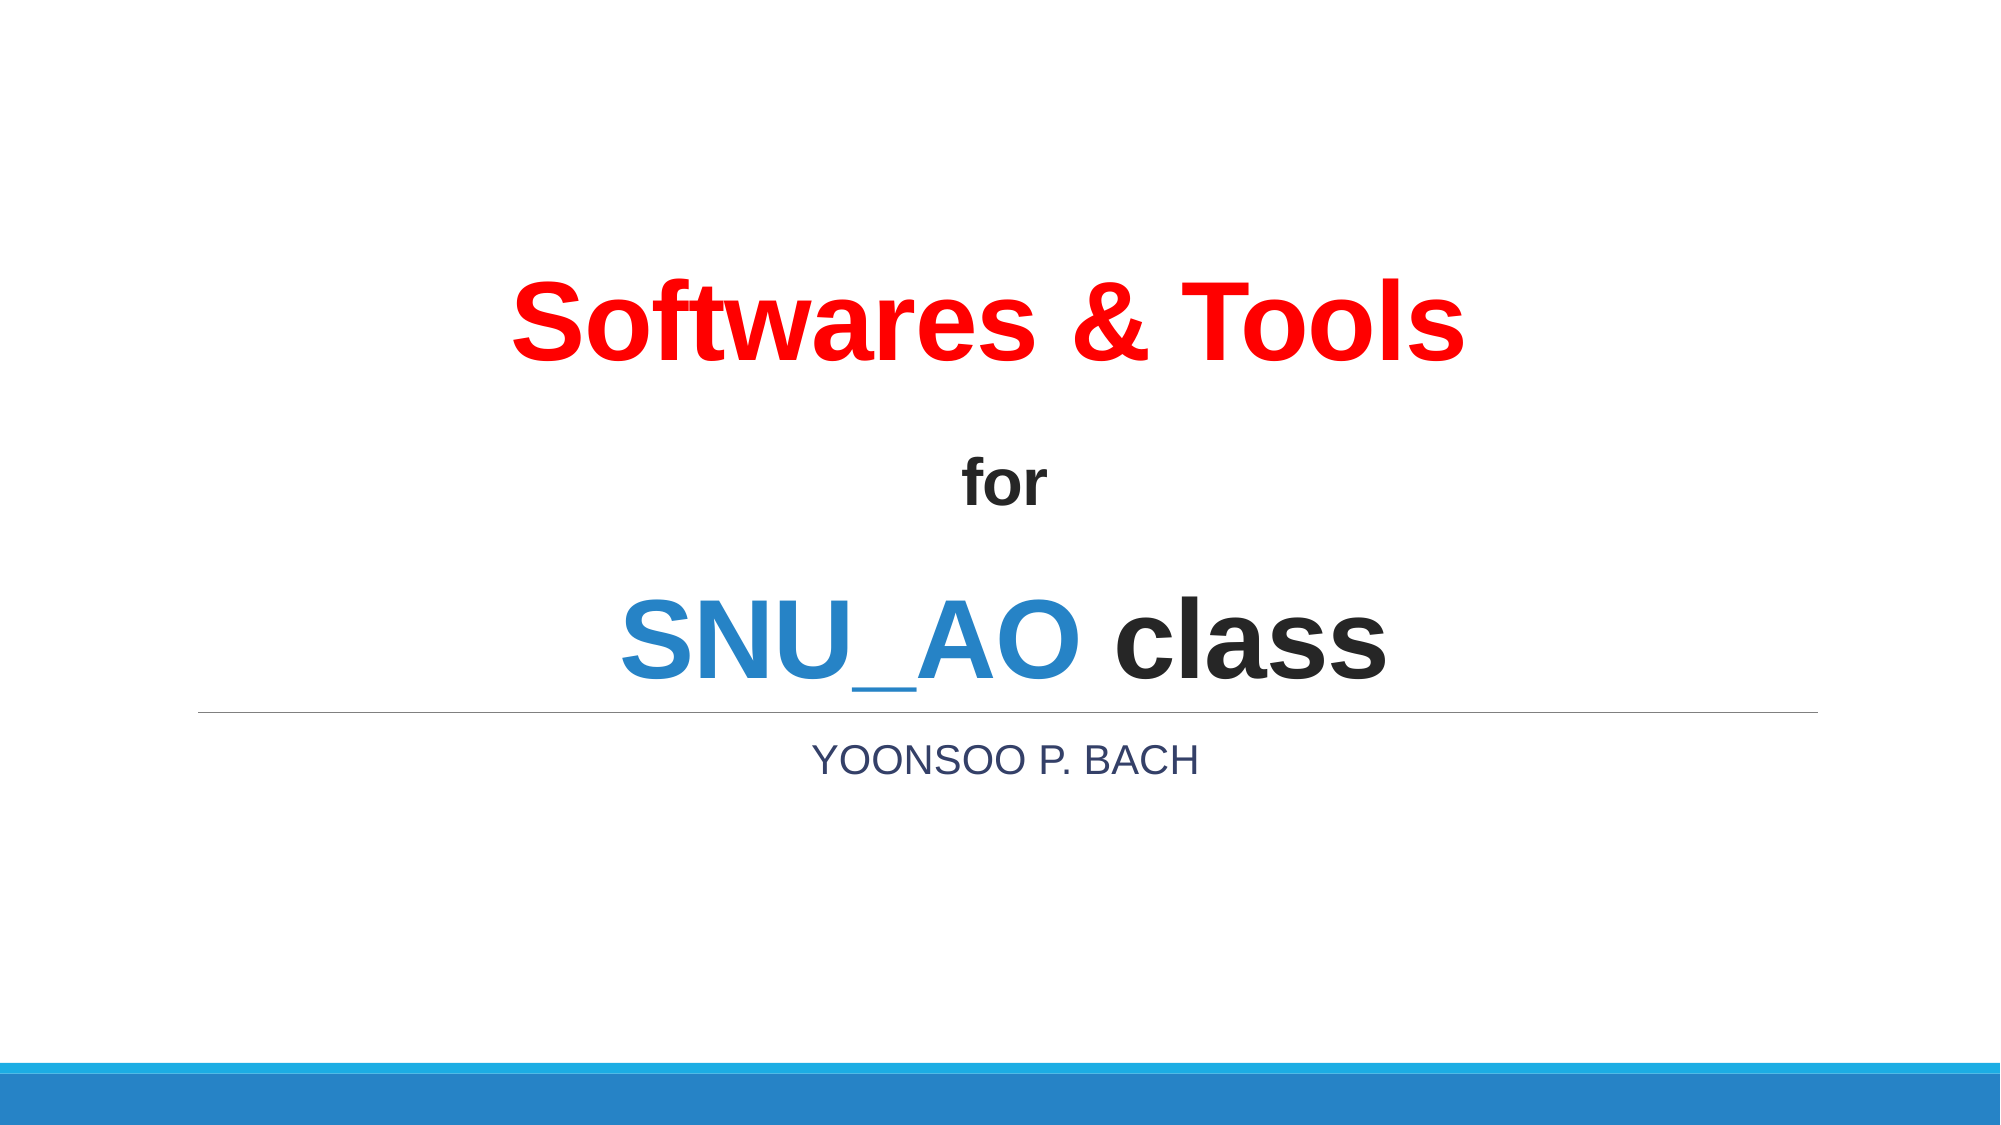

# Softwares & Tools for SNU_AO class
Yoonsoo P. Bach